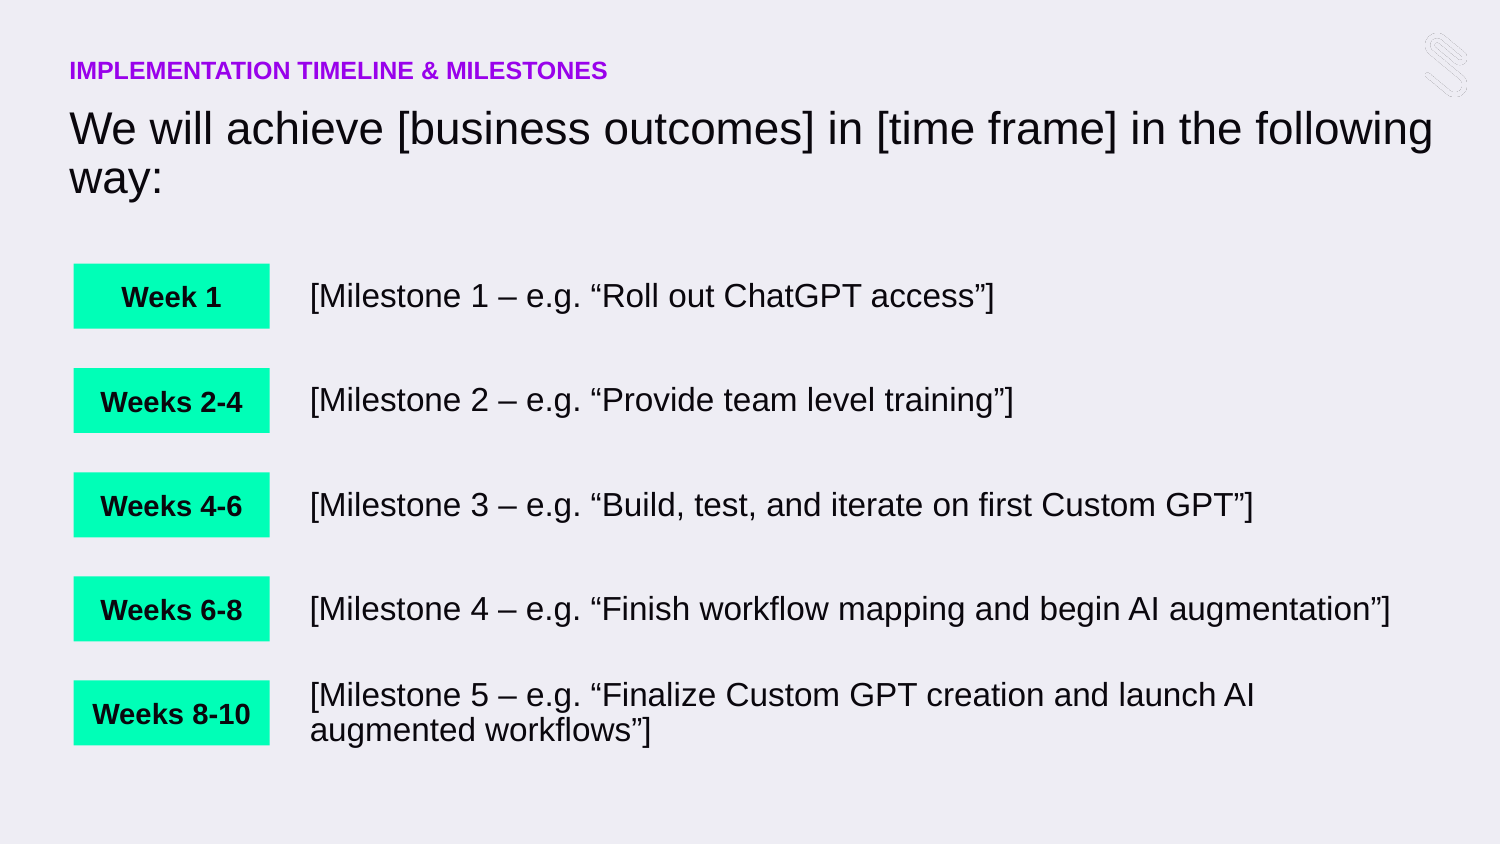

IMPLEMENTATION TIMELINE & MILESTONES
# We will achieve [business outcomes] in [time frame] in the following way:
[Milestone 1 – e.g. “Roll out ChatGPT access”]
Week 1
[Milestone 2 – e.g. “Provide team level training”]
Weeks 2-4
[Milestone 3 – e.g. “Build, test, and iterate on first Custom GPT”]
Weeks 4-6
[Milestone 4 – e.g. “Finish workflow mapping and begin AI augmentation”]
Weeks 6-8
[Milestone 5 – e.g. “Finalize Custom GPT creation and launch AI augmented workflows”]
Weeks 8-10